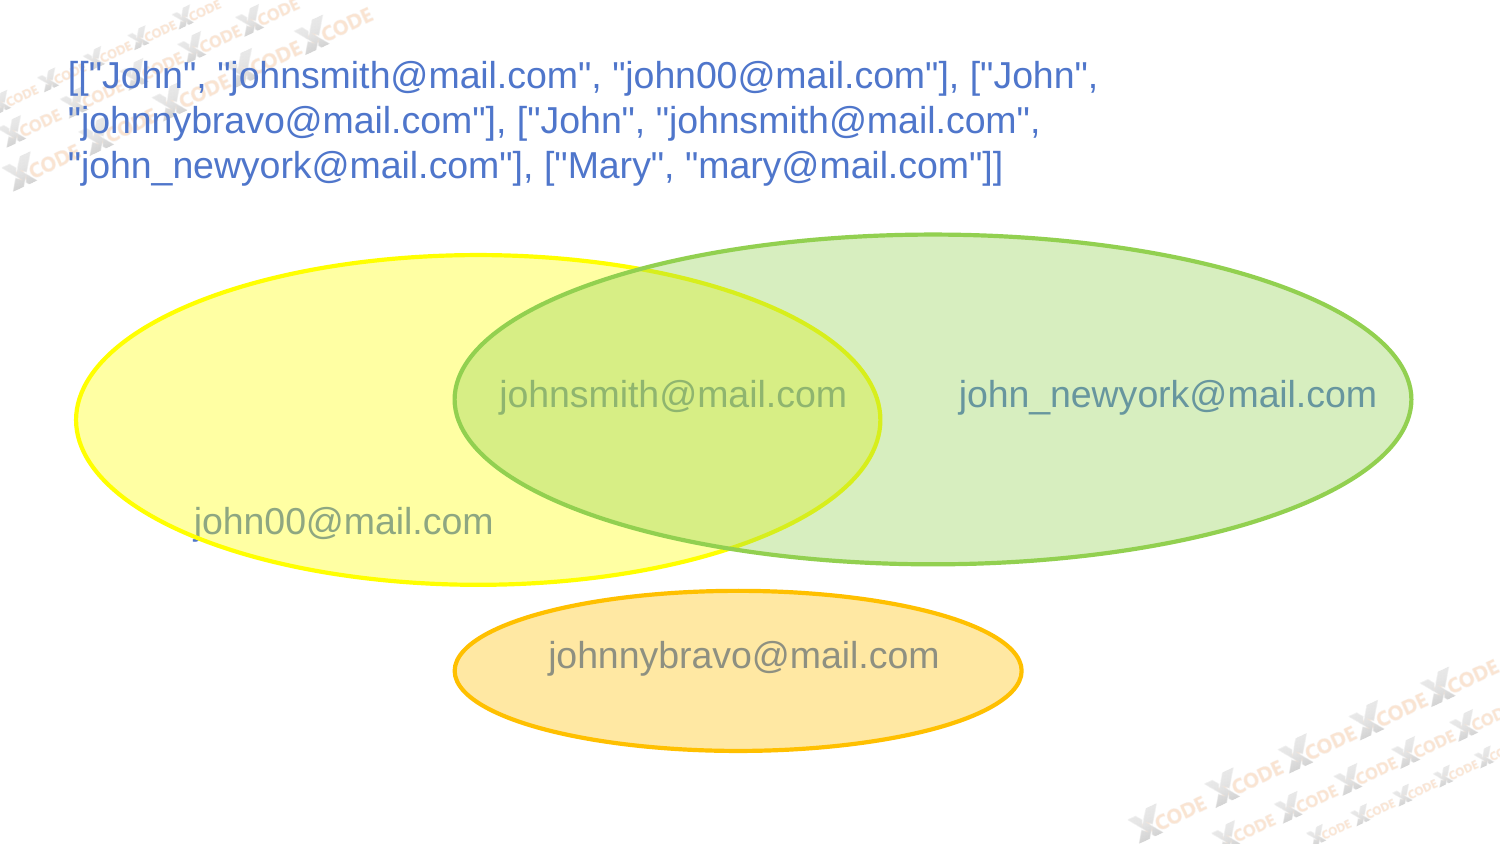

[["John", "johnsmith@mail.com", "john00@mail.com"], ["John", "johnnybravo@mail.com"], ["John", "johnsmith@mail.com", "john_newyork@mail.com"], ["Mary", "mary@mail.com"]]

johnsmith@mail.com
john_newyork@mail.com
john00@mail.com

johnnybravo@mail.com